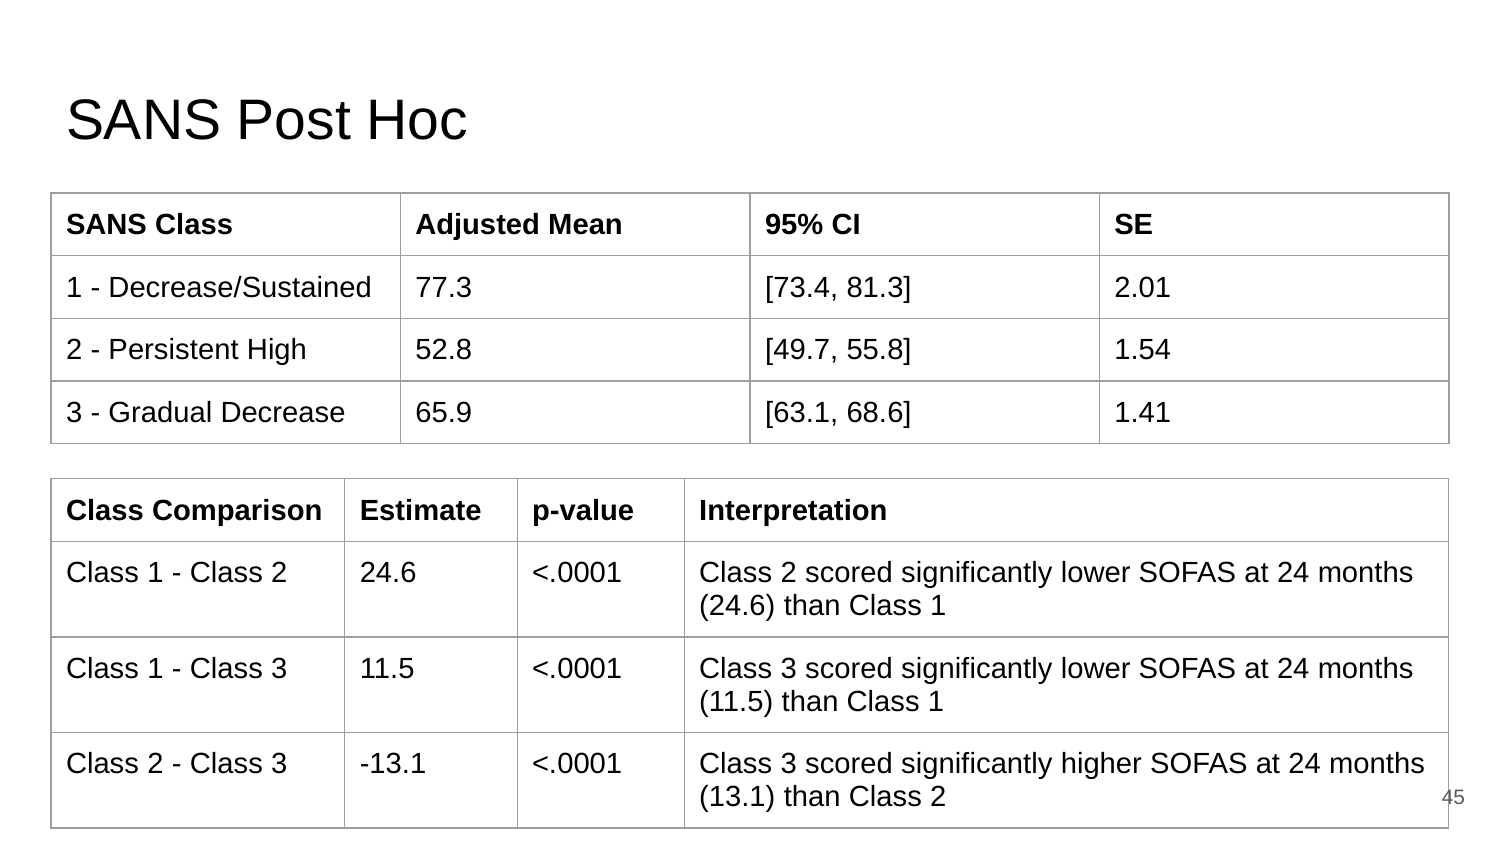

# SANS Post Hoc
| SANS Class | Adjusted Mean | 95% CI | SE |
| --- | --- | --- | --- |
| 1 - Decrease/Sustained | 77.3 | [73.4, 81.3] | 2.01 |
| 2 - Persistent High | 52.8 | [49.7, 55.8] | 1.54 |
| 3 - Gradual Decrease | 65.9 | [63.1, 68.6] | 1.41 |
| Class Comparison | Estimate | p-value | Interpretation |
| --- | --- | --- | --- |
| Class 1 - Class 2 | 24.6 | <.0001 | Class 2 scored significantly lower SOFAS at 24 months (24.6) than Class 1 |
| Class 1 - Class 3 | 11.5 | <.0001 | Class 3 scored significantly lower SOFAS at 24 months (11.5) than Class 1 |
| Class 2 - Class 3 | -13.1 | <.0001 | Class 3 scored significantly higher SOFAS at 24 months (13.1) than Class 2 |
45